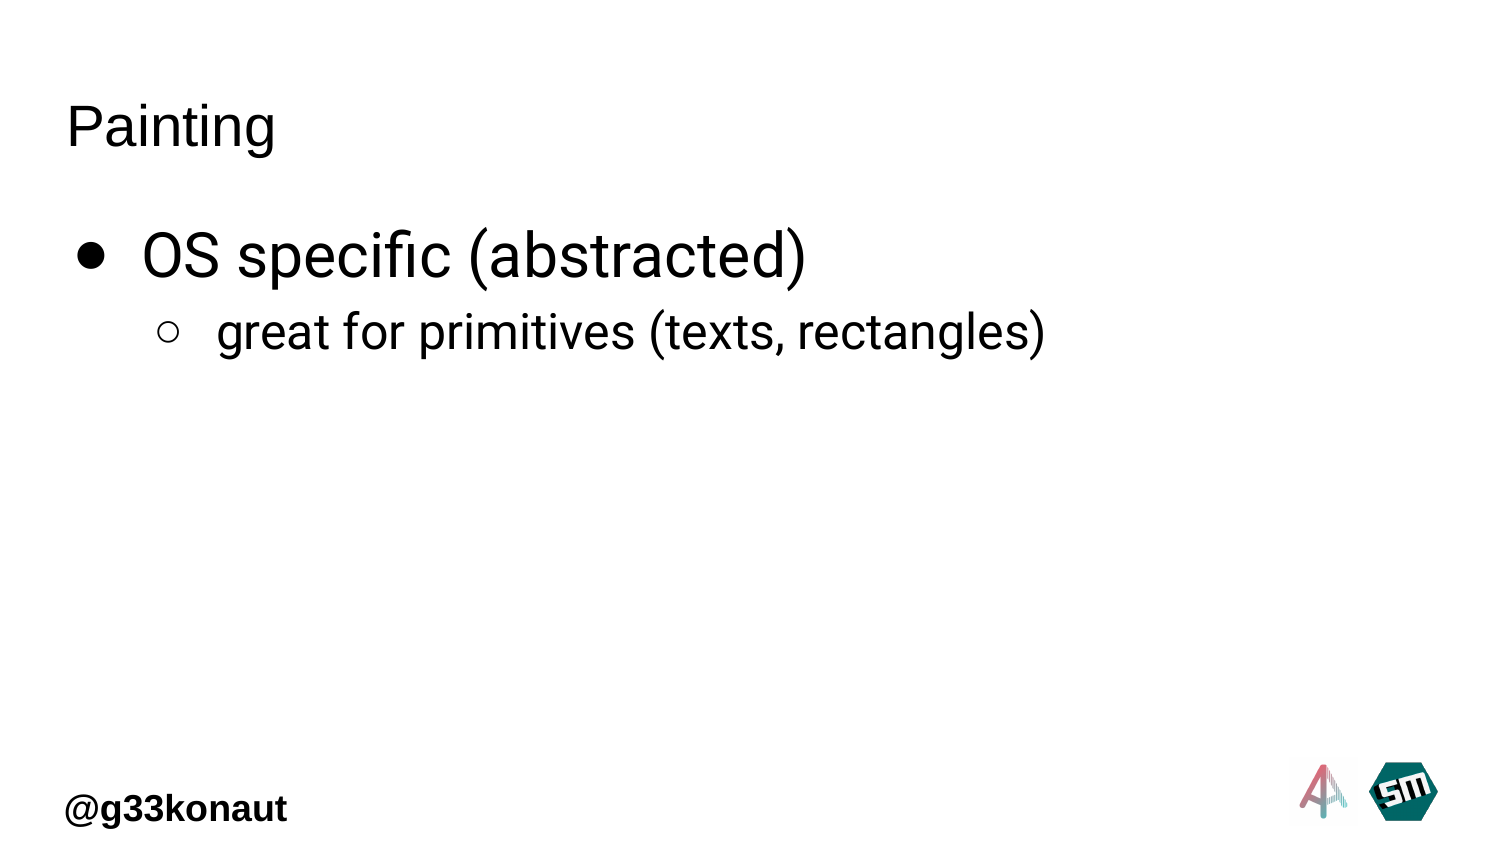

# Painting
OS specific (abstracted)
great for primitives (texts, rectangles)